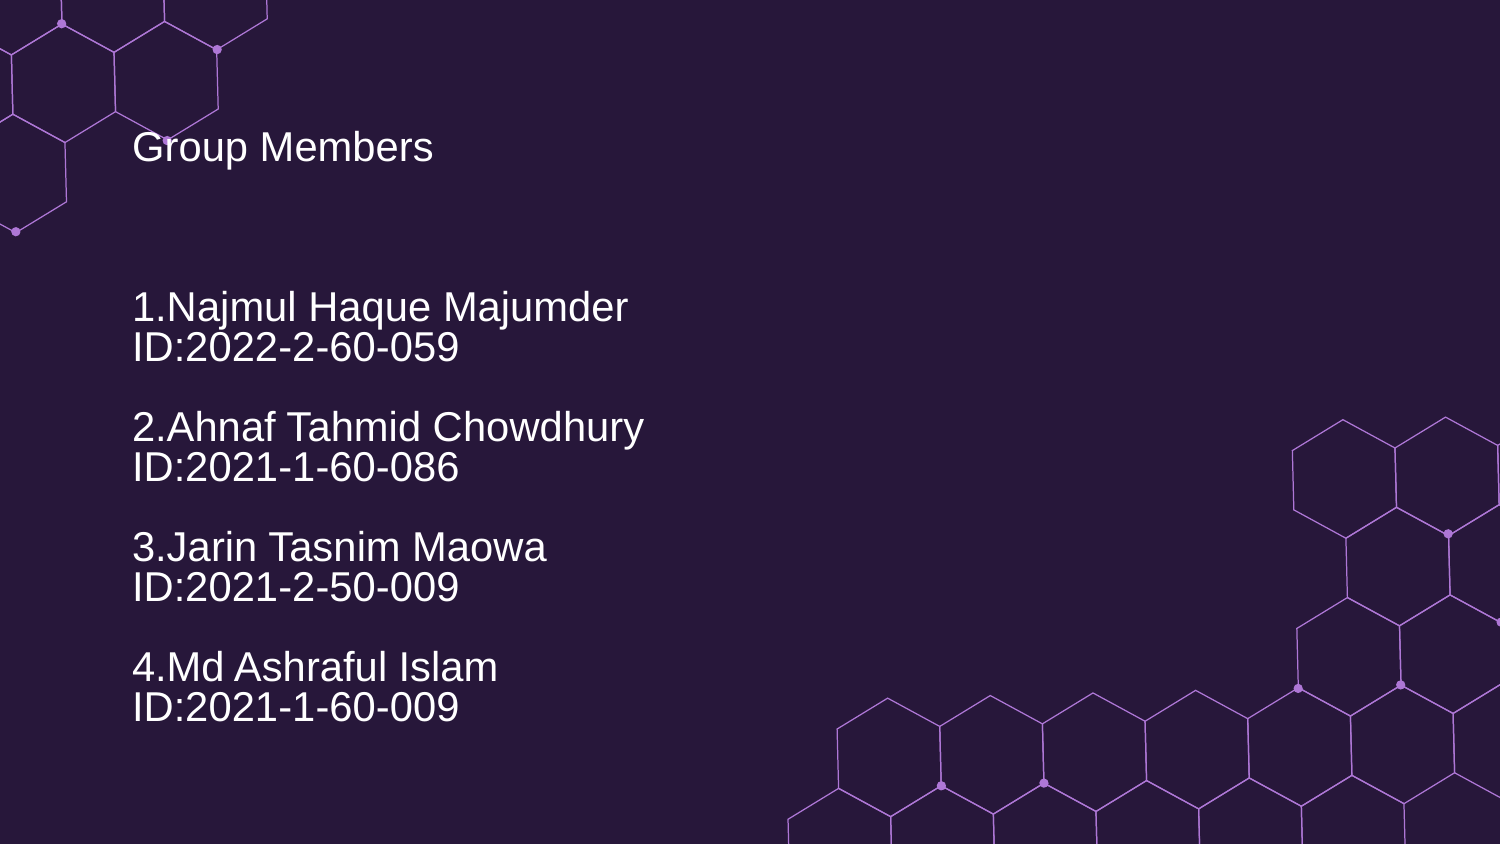

# Group Members 1.Najmul Haque Majumder ID:2022-2-60-059 2.Ahnaf Tahmid Chowdhury ID:2021-1-60-086 3.Jarin Tasnim Maowa ID:2021-2-50-009 4.Md Ashraful Islam ID:2021-1-60-009